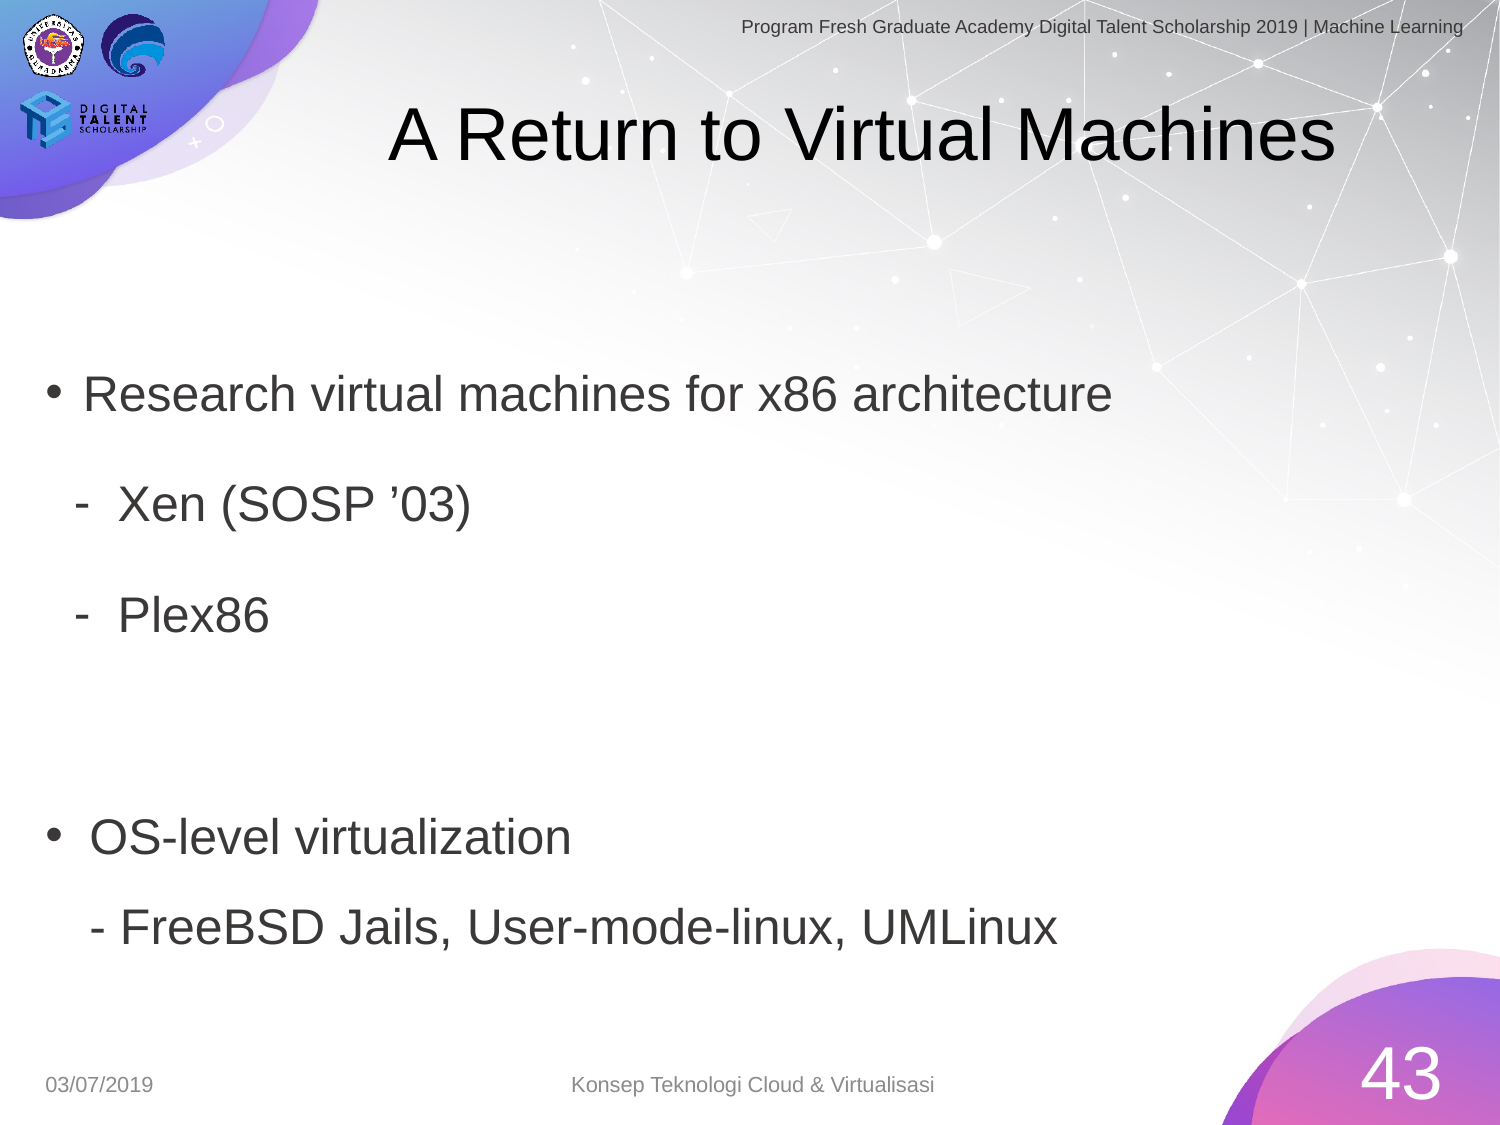

# A Return to Virtual Machines
Research virtual machines for x86 architecture
Xen (SOSP ’03)
Plex86

OS-level virtualization
- FreeBSD Jails, User-mode-linux, UMLinux

43
Konsep Teknologi Cloud & Virtualisasi
03/07/2019